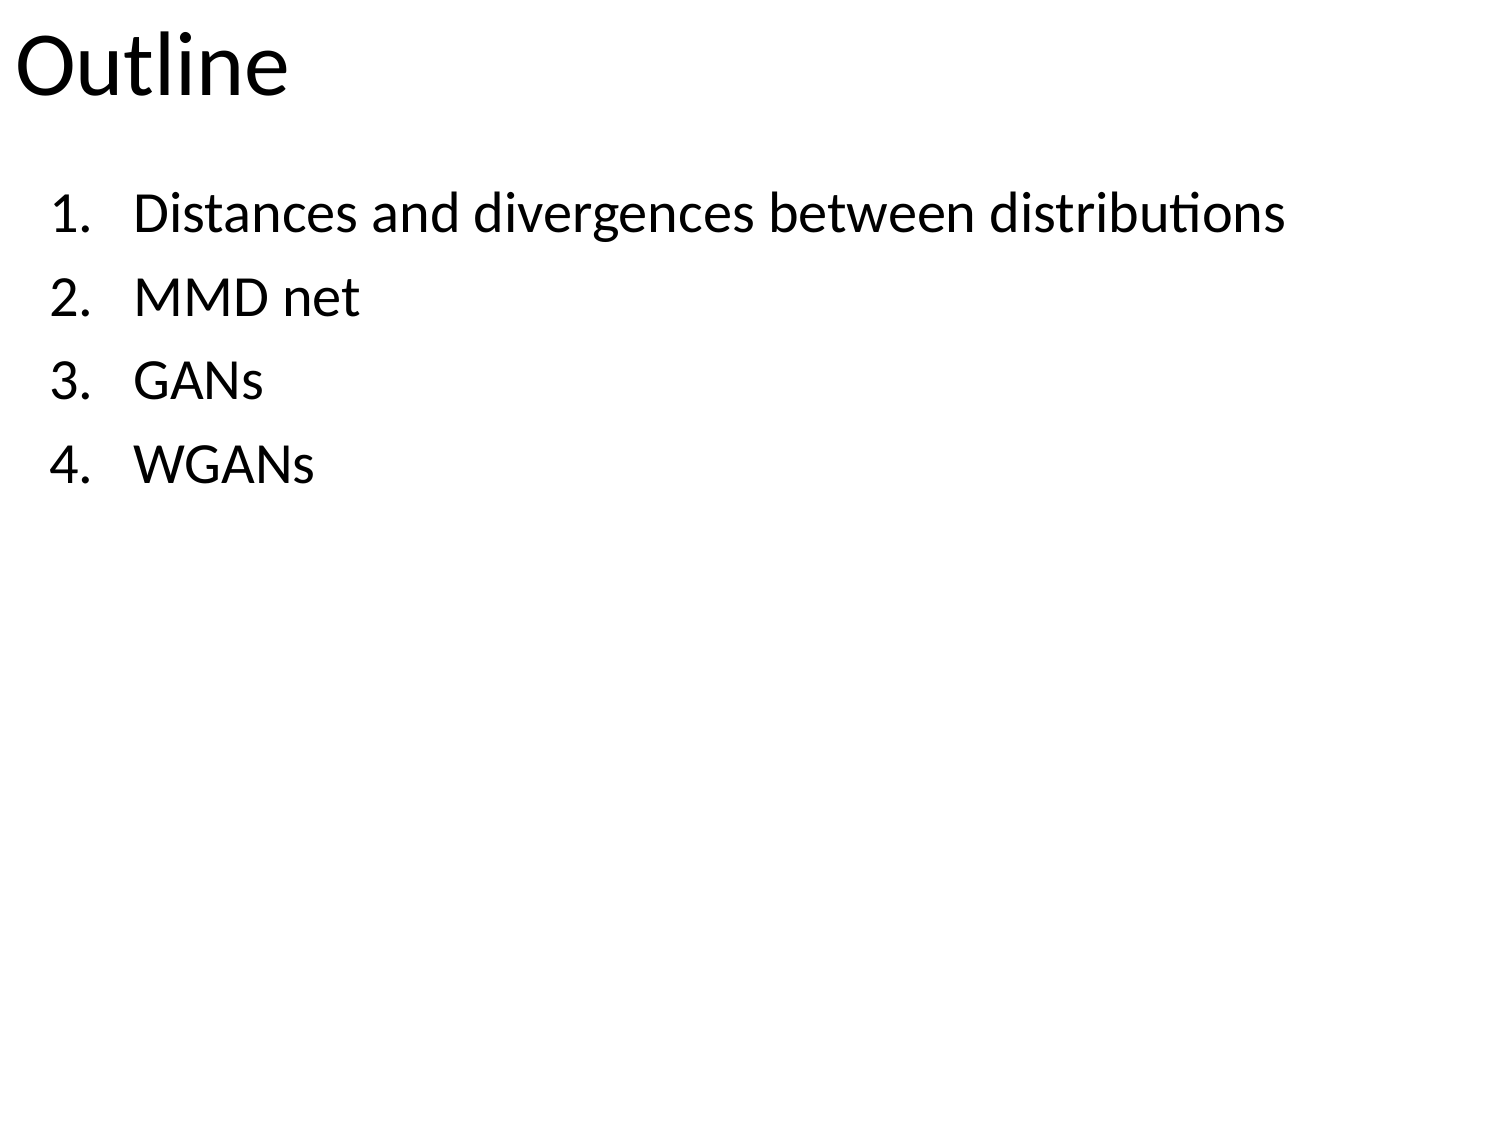

# Outline
Distances and divergences between distributions
MMD net
GANs
WGANs